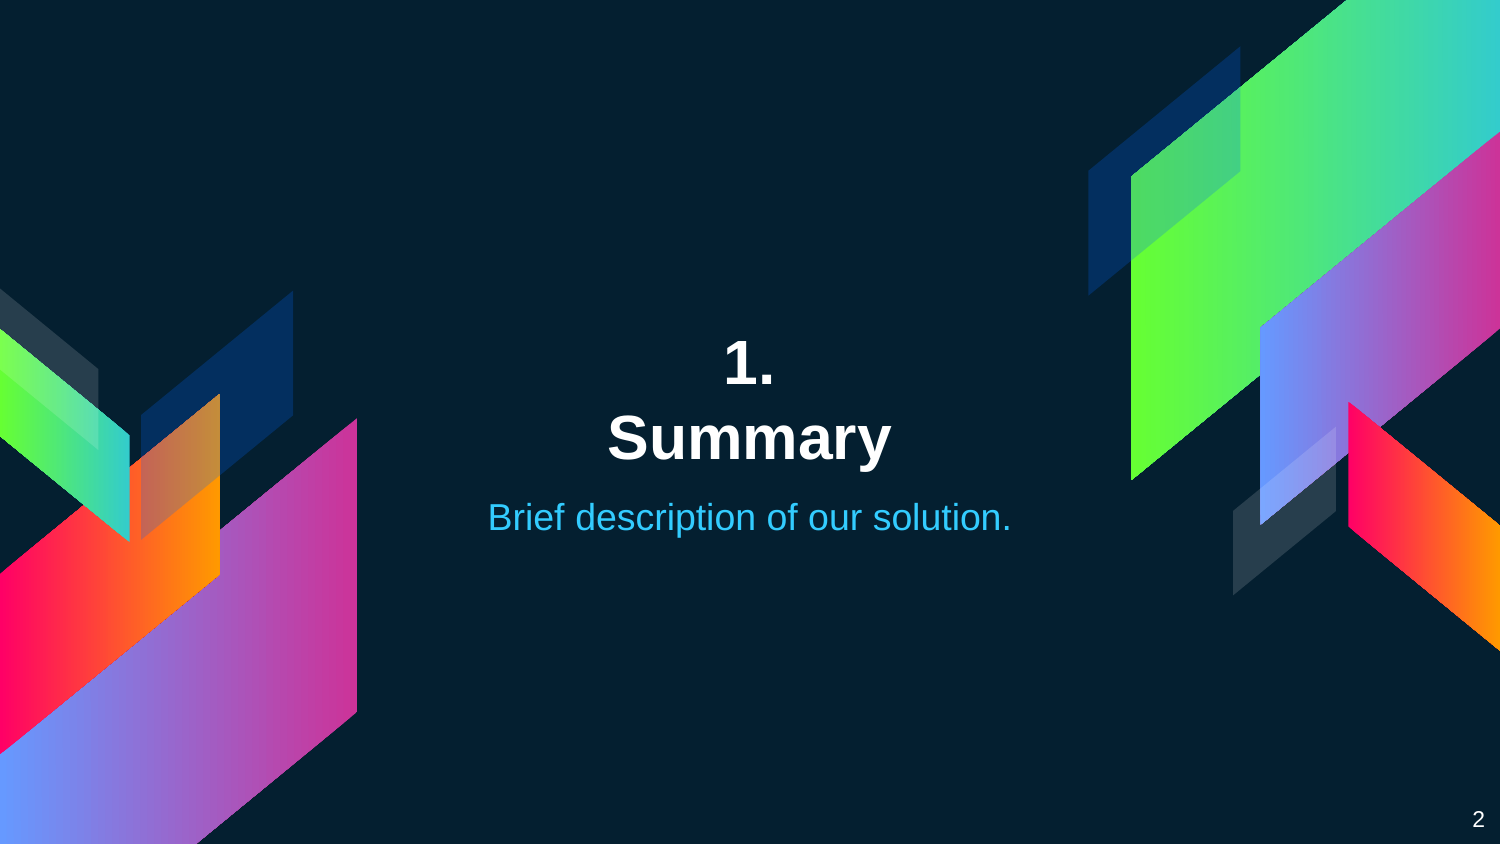

# 1.
Summary
Brief description of our solution.
2